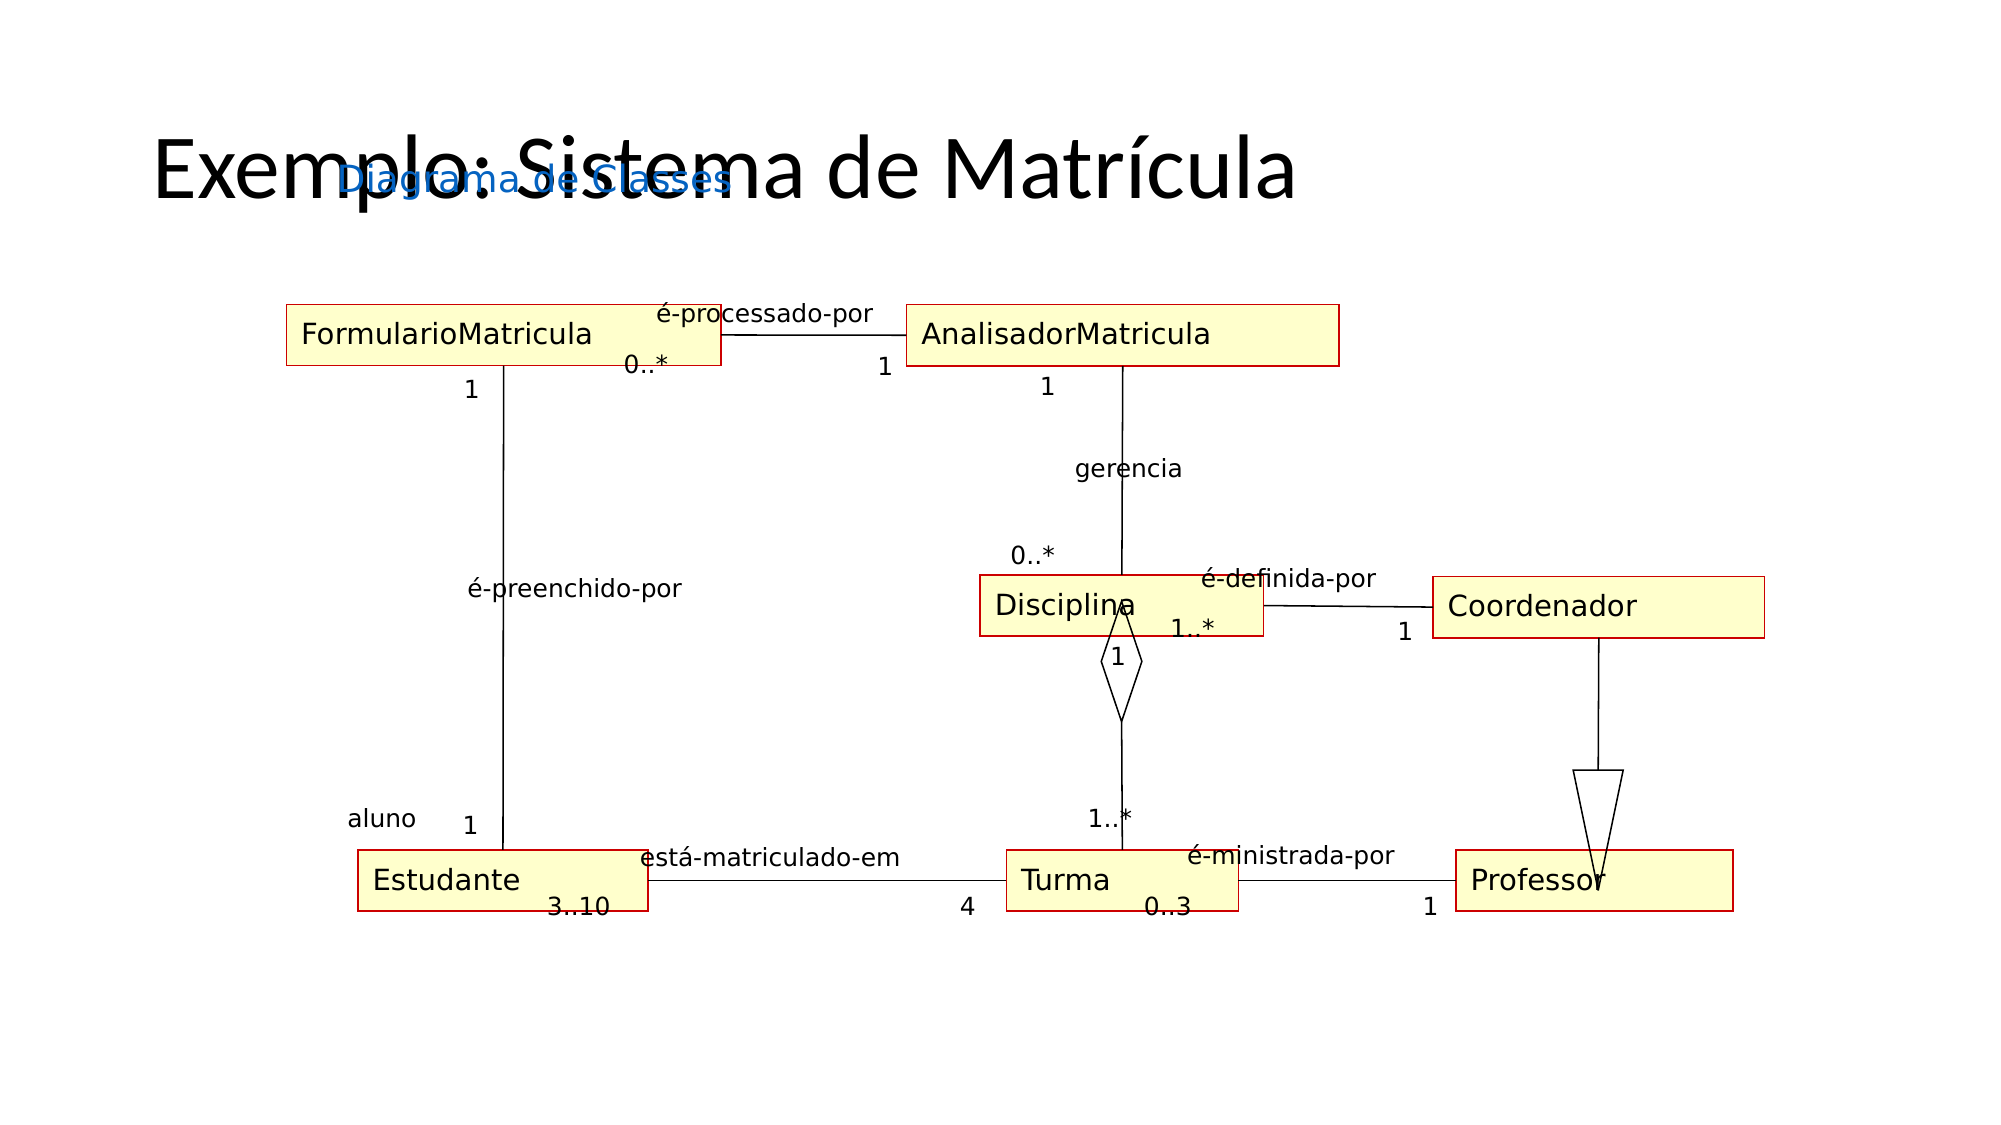

# Exemplo: Sistema de Matrícula
Diagrama de Classes
é-processado-por
FormularioMatricula
AnalisadorMatricula
0..*
1
1
1
gerencia
0..*
é-definida-por
é-preenchido-por
Disciplina
Coordenador

1..*
1
1

aluno
1..*
1
é-ministrada-por
está-matriculado-em
Estudante
Turma
Professor
3..10
4
0..3
1